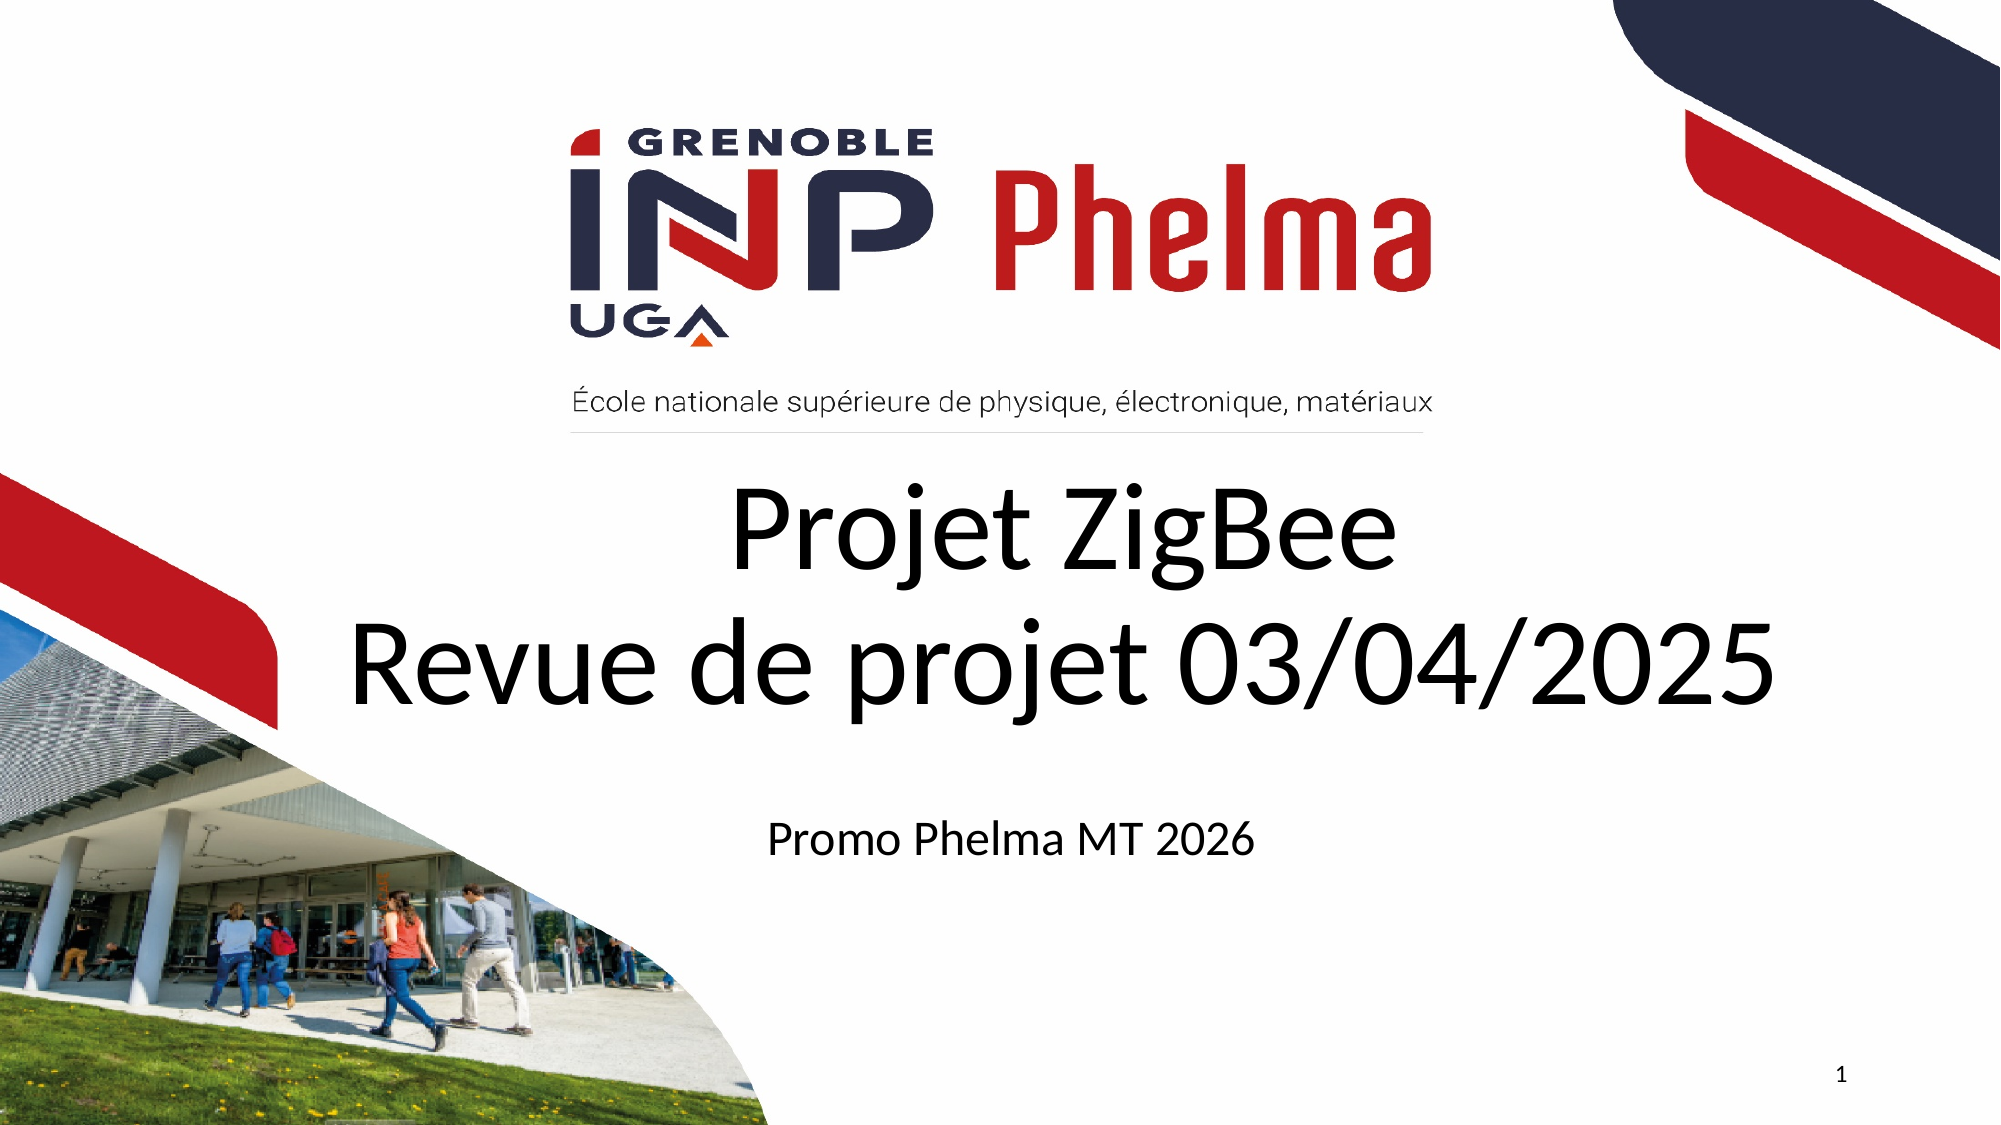

# Projet ZigBee Revue de projet 03/04/2025
Promo Phelma MT 2026
1